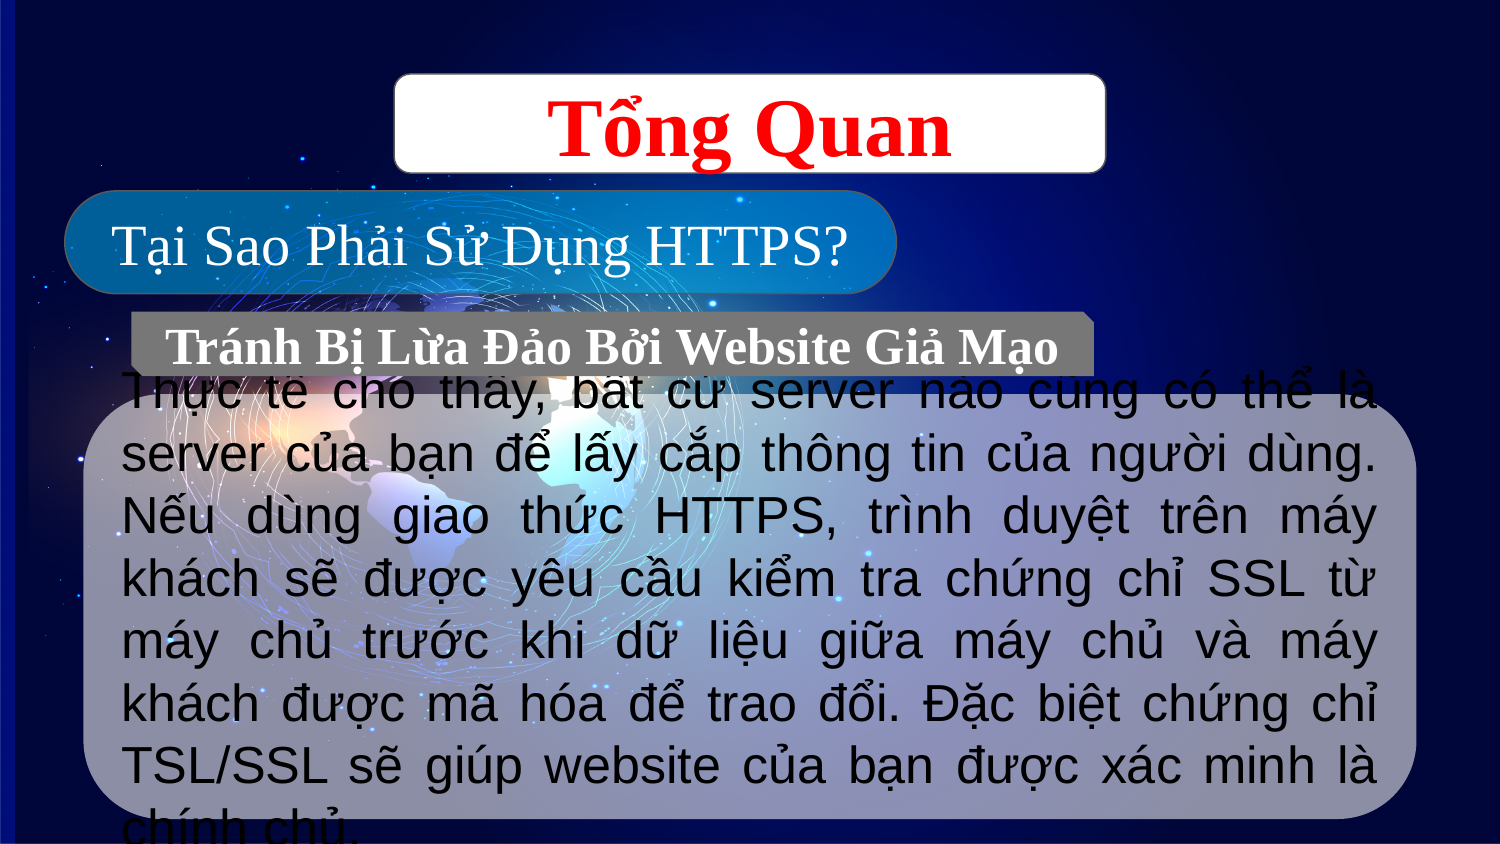

Tổng Quan
Tại Sao Phải Sử Dụng HTTPS?
Tránh Bị Lừa Đảo Bởi Website Giả Mạo
Thực tế cho thấy, bất cứ server nào cũng có thể là server của bạn để lấy cắp thông tin của người dùng. Nếu dùng giao thức HTTPS, trình duyệt trên máy khách sẽ được yêu cầu kiểm tra chứng chỉ SSL từ máy chủ trước khi dữ liệu giữa máy chủ và máy khách được mã hóa để trao đổi. Đặc biệt chứng chỉ TSL/SSL sẽ giúp website của bạn được xác minh là chính chủ.